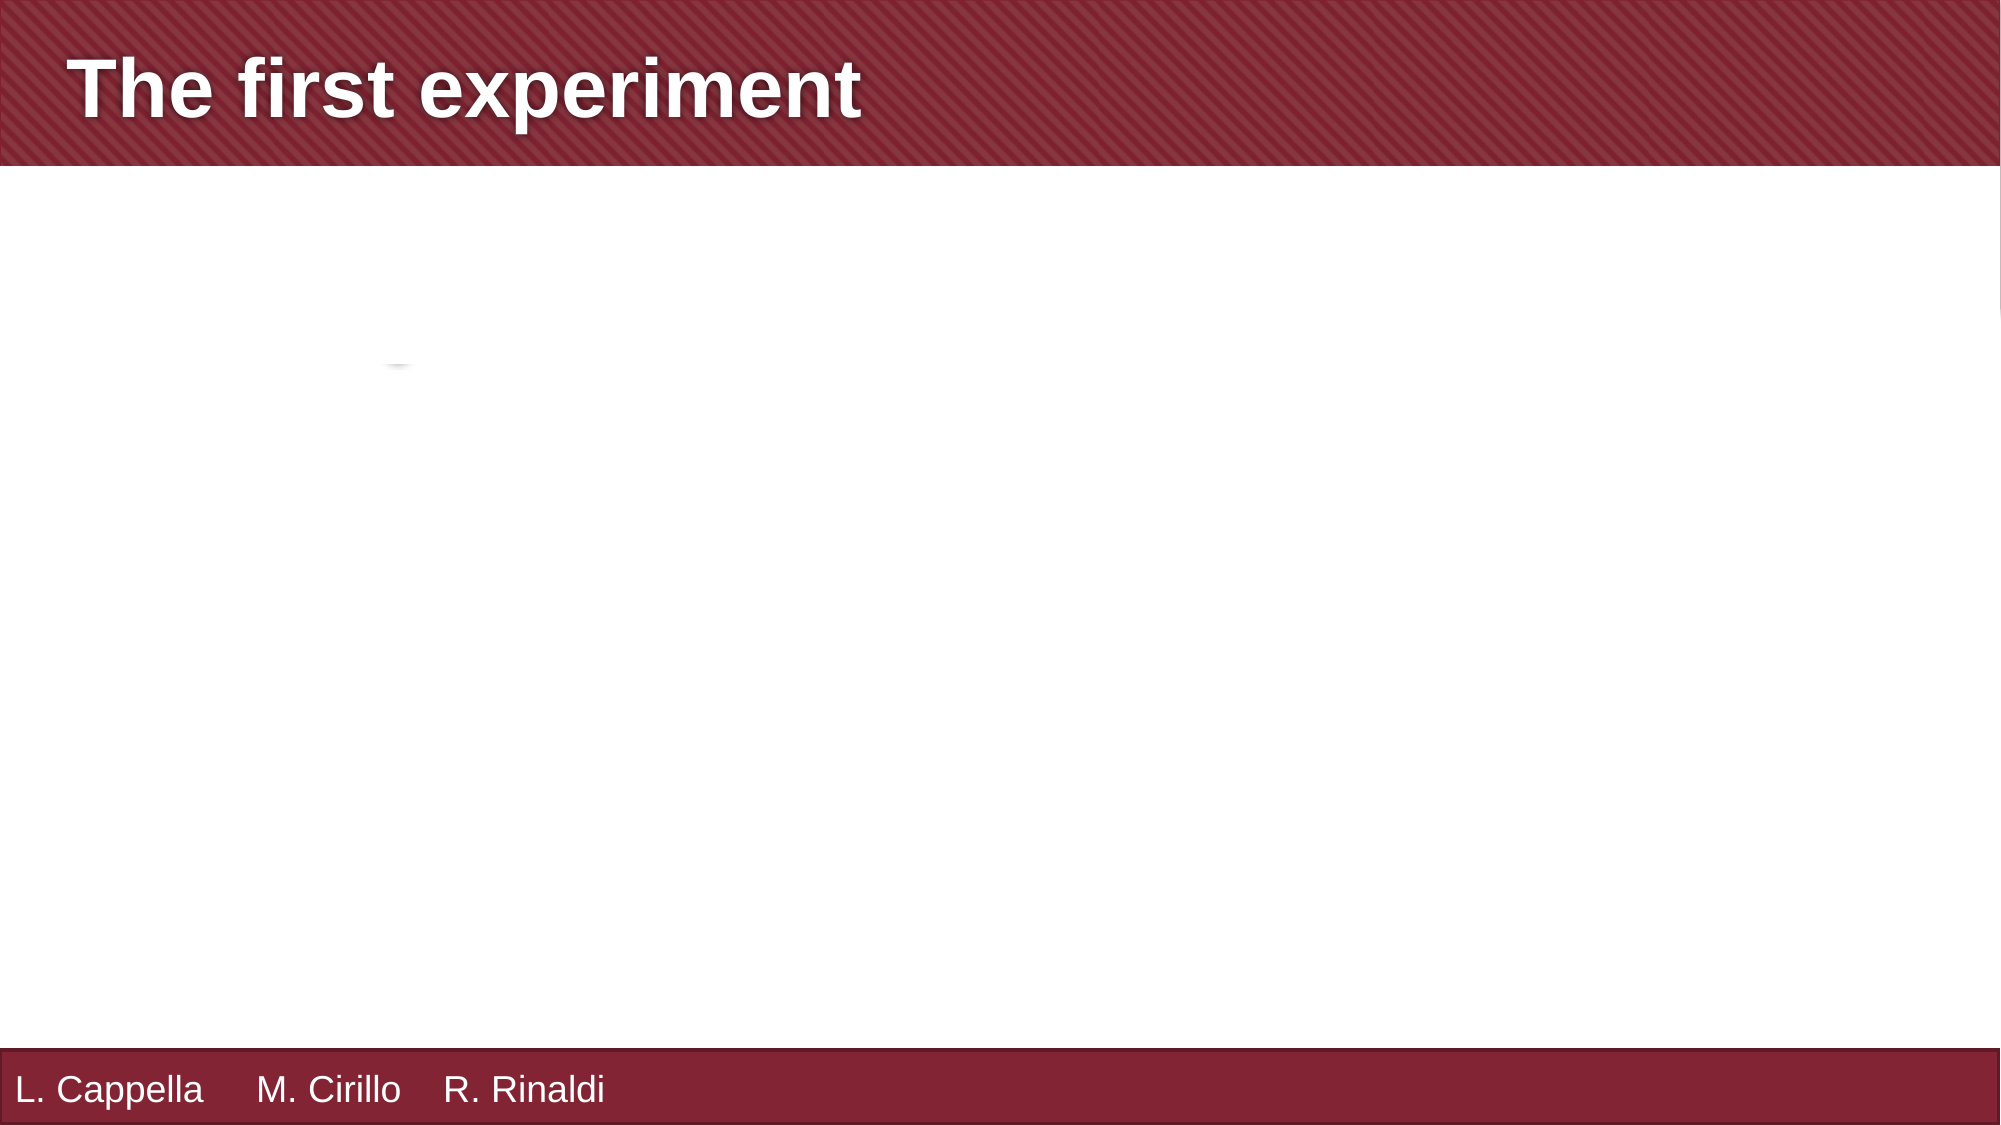

The first experiment

L. Cappella     M. Cirillo    R. Rinaldi